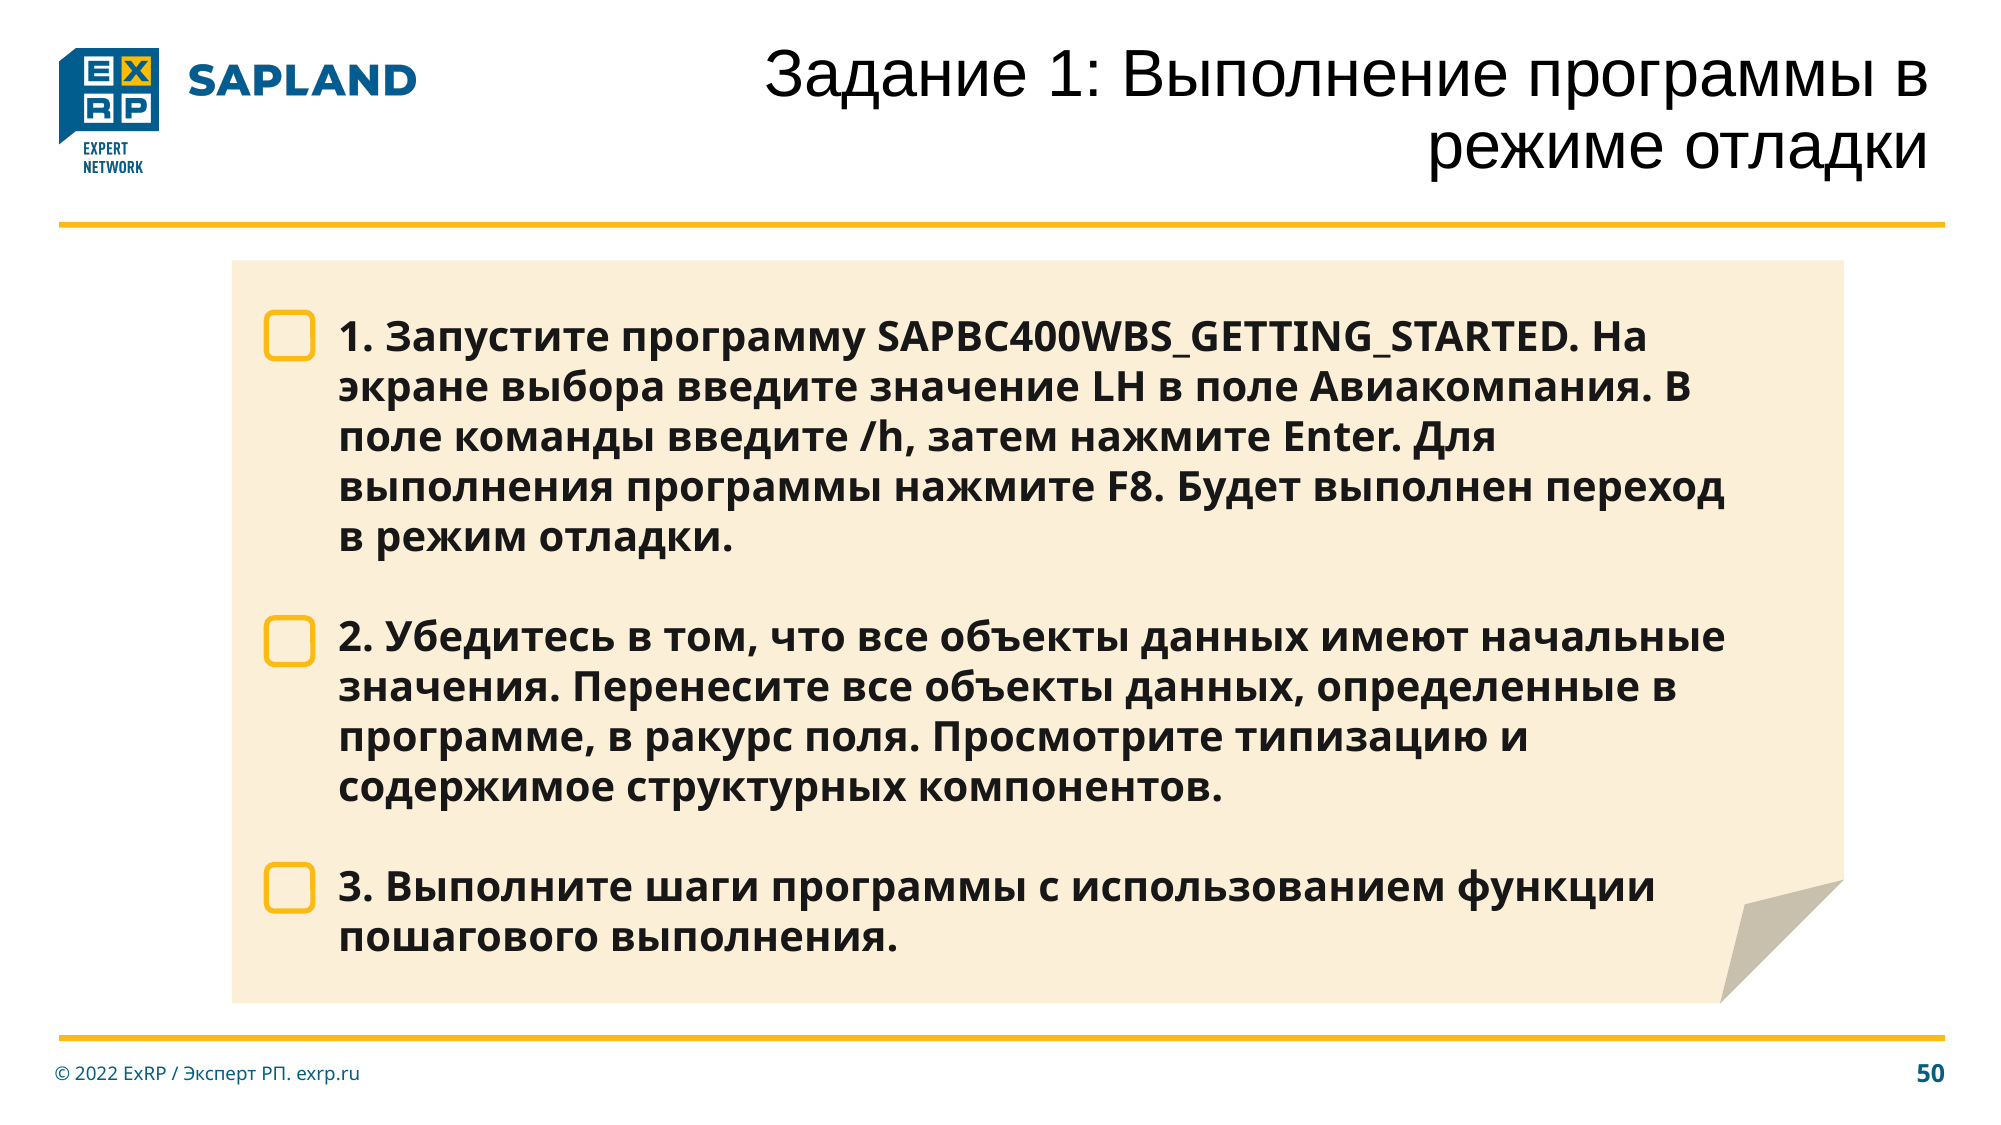

# Задание 1: Выполнение программы в режиме отладки

1. Запустите программу SAPBC400WBS_GETTING_STARTED. На экране выбора введите значение LH в поле Авиакомпания. В поле команды введите /h, затем нажмите Enter. Для выполнения программы нажмите F8. Будет выполнен переход в режим отладки.

2. Убедитесь в том, что все объекты данных имеют начальные значения. Перенесите все объекты данных, определенные в программе, в ракурс поля. Просмотрите типизацию и содержимое структурных компонентов.

3. Выполните шаги программы с использованием функции пошагового выполнения.

© 2022 ExRP / Эксперт РП. exrp.ru
50